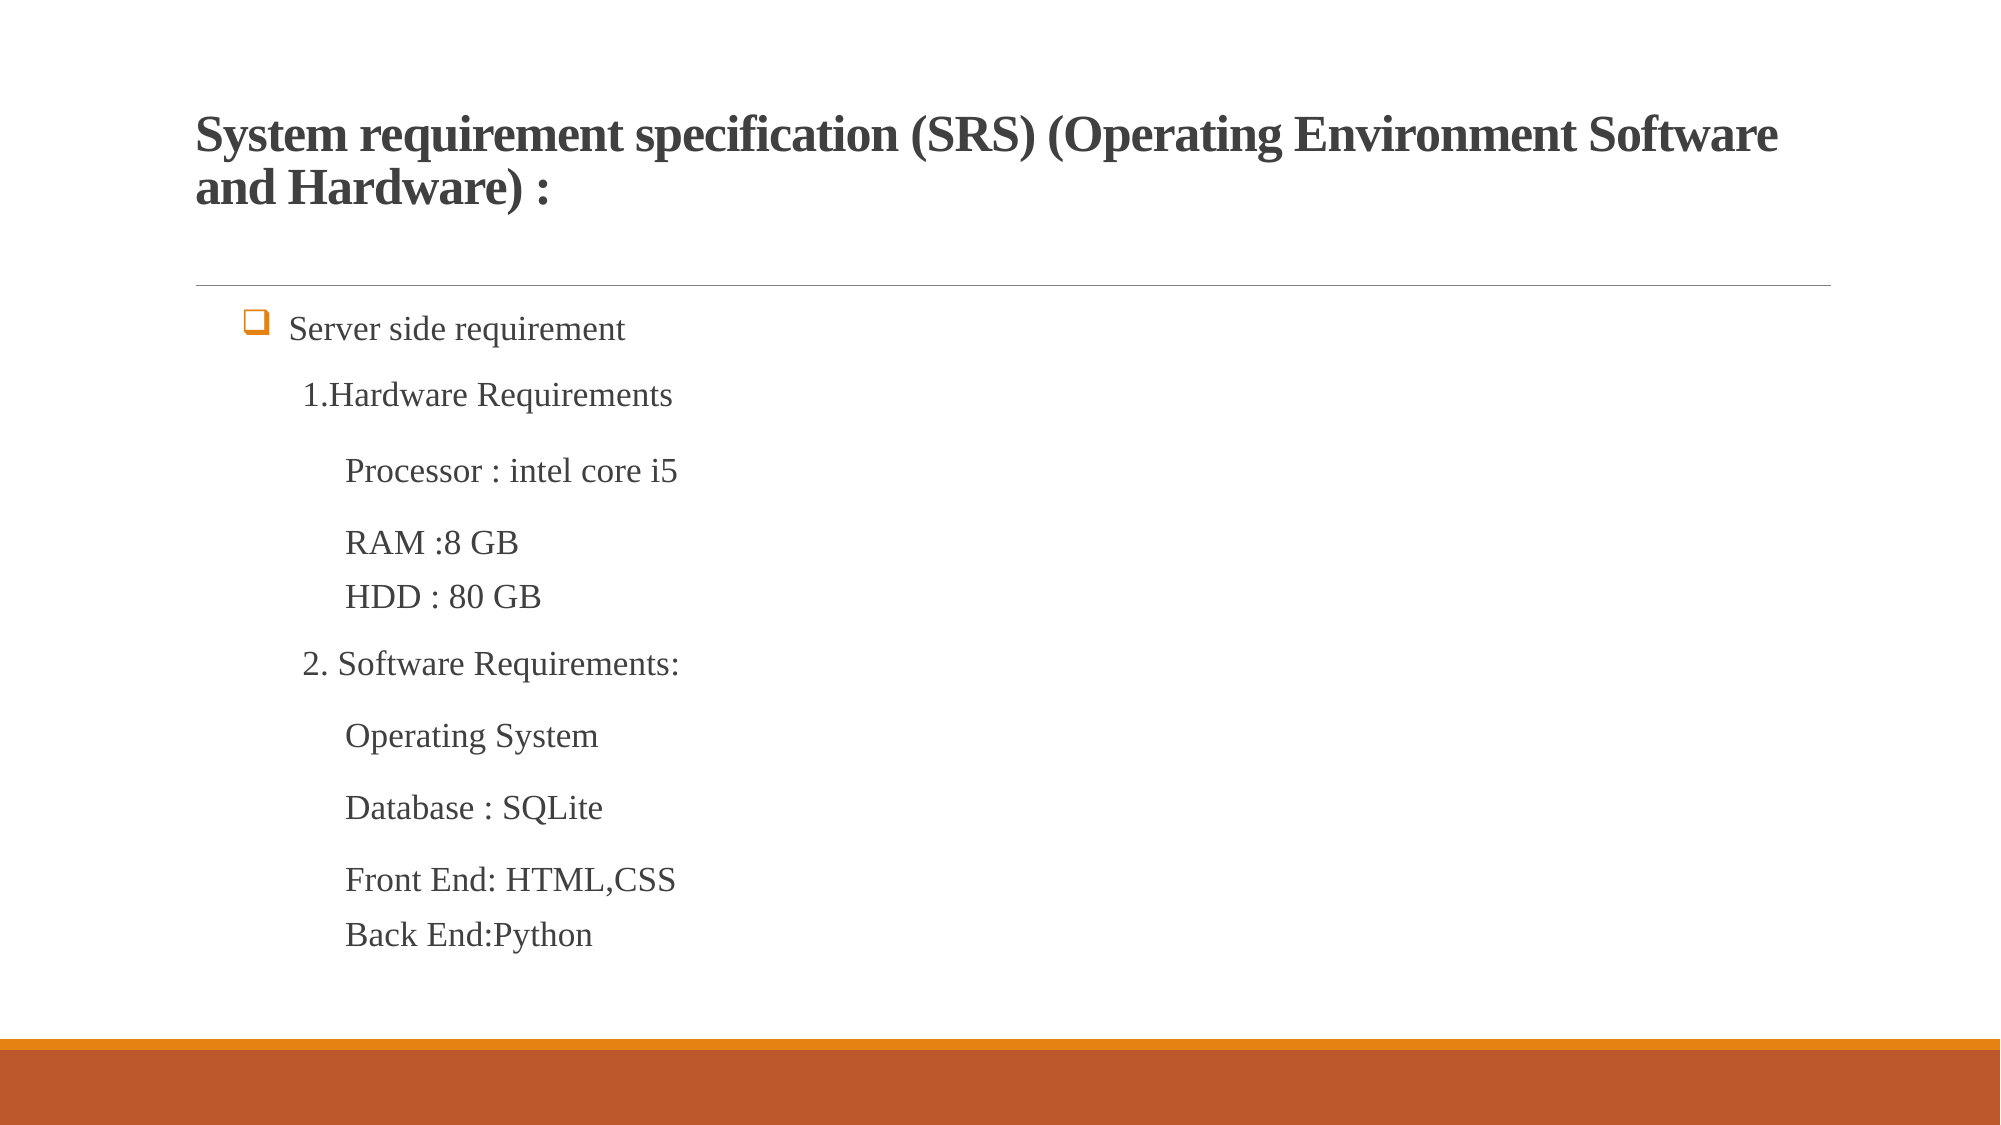

# System requirement specification (SRS) (Operating Environment Software and Hardware) :
Server side requirement
              1.Hardware Requirements
Processor : intel core i5
RAM :8 GB
HDD : 80 GB
              2. Software Requirements:
Operating System
Database : SQLite
Front End: HTML,CSS
Back End:Python